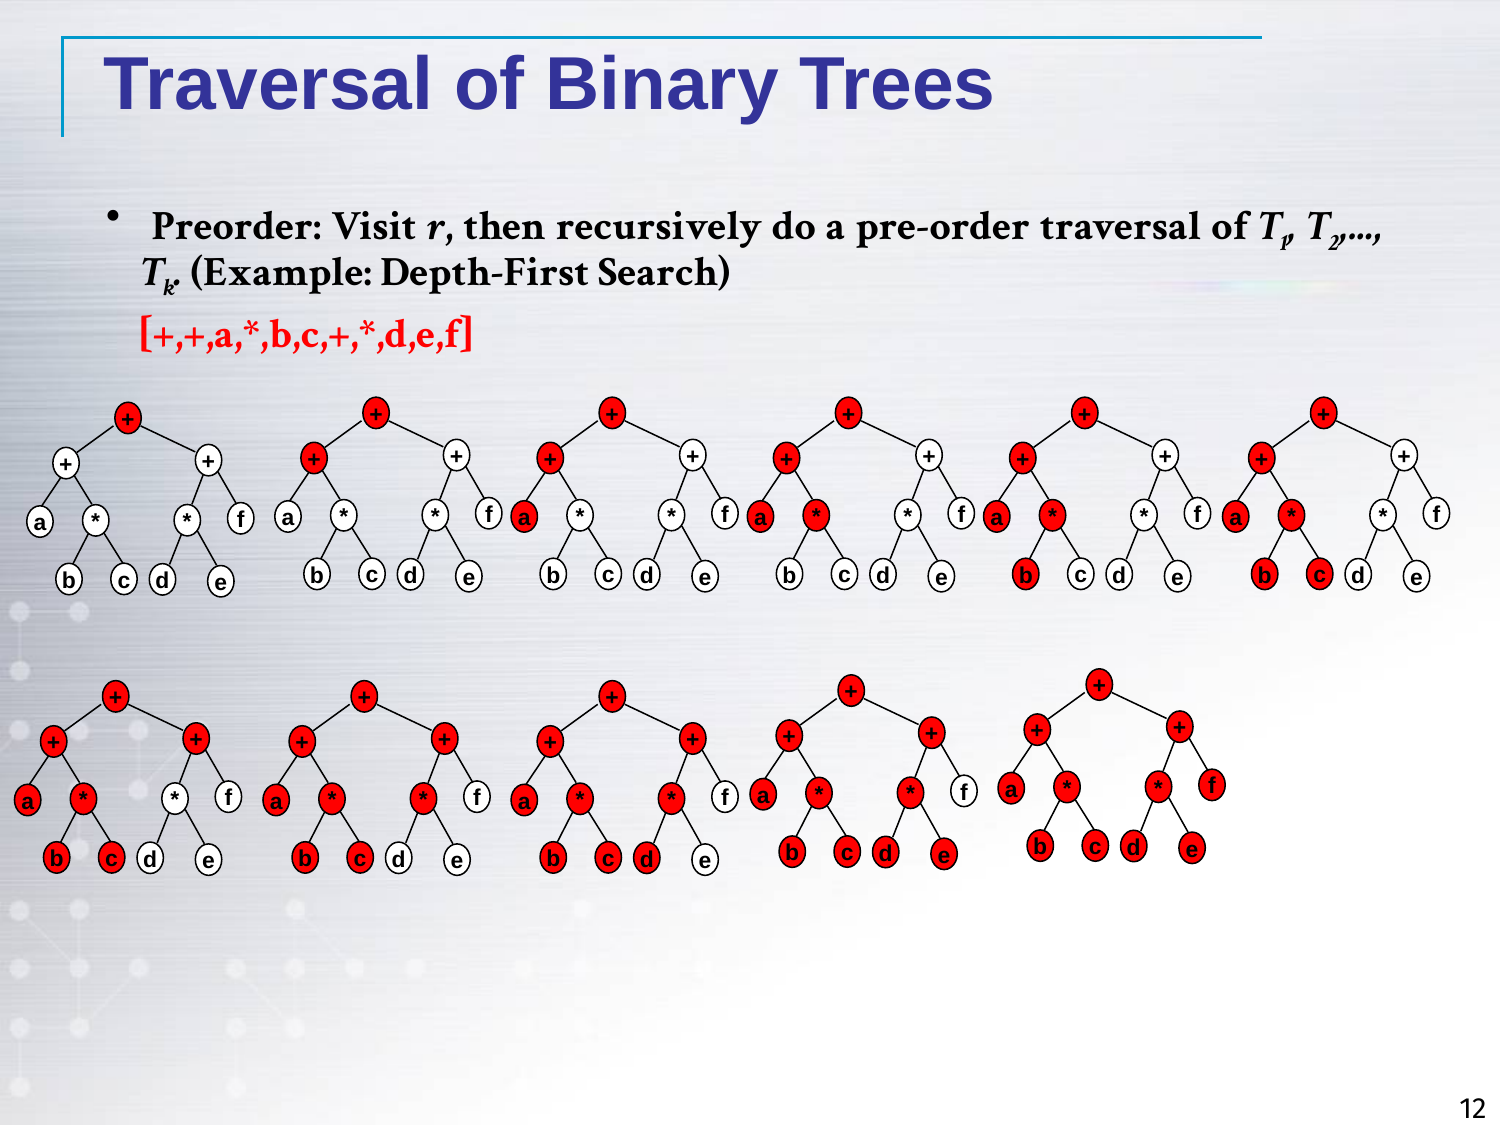

Traversal of Binary Trees
 Preorder: Visit r, then recursively do a pre-order traversal of T1, T2,..., Tk. (Example: Depth-First Search)
    [+,+,a,*,b,c,+,*,d,e,f]
+

+
+

f
*
*
a

c
b
d
e
+

+
+

f
*
*
a

c
b
d
e
+

+
+

f
*
*
a

c
b
d
e
+

+
+

f
*
*
a

c
b
d
e
+

+
+

f
*
*
a

c
b
d
e
+

+
+

f
*
*
a

c
b
d
e
+

+
+

f
*
*
a

c
b
d
e
+

+
+

f
*
*
a

c
b
d
e
+

+
+

f
*
*
a

c
b
d
e
+

+
+

f
*
*
a

c
b
d
e
+

+
+

f
*
*
a

c
b
d
e
12